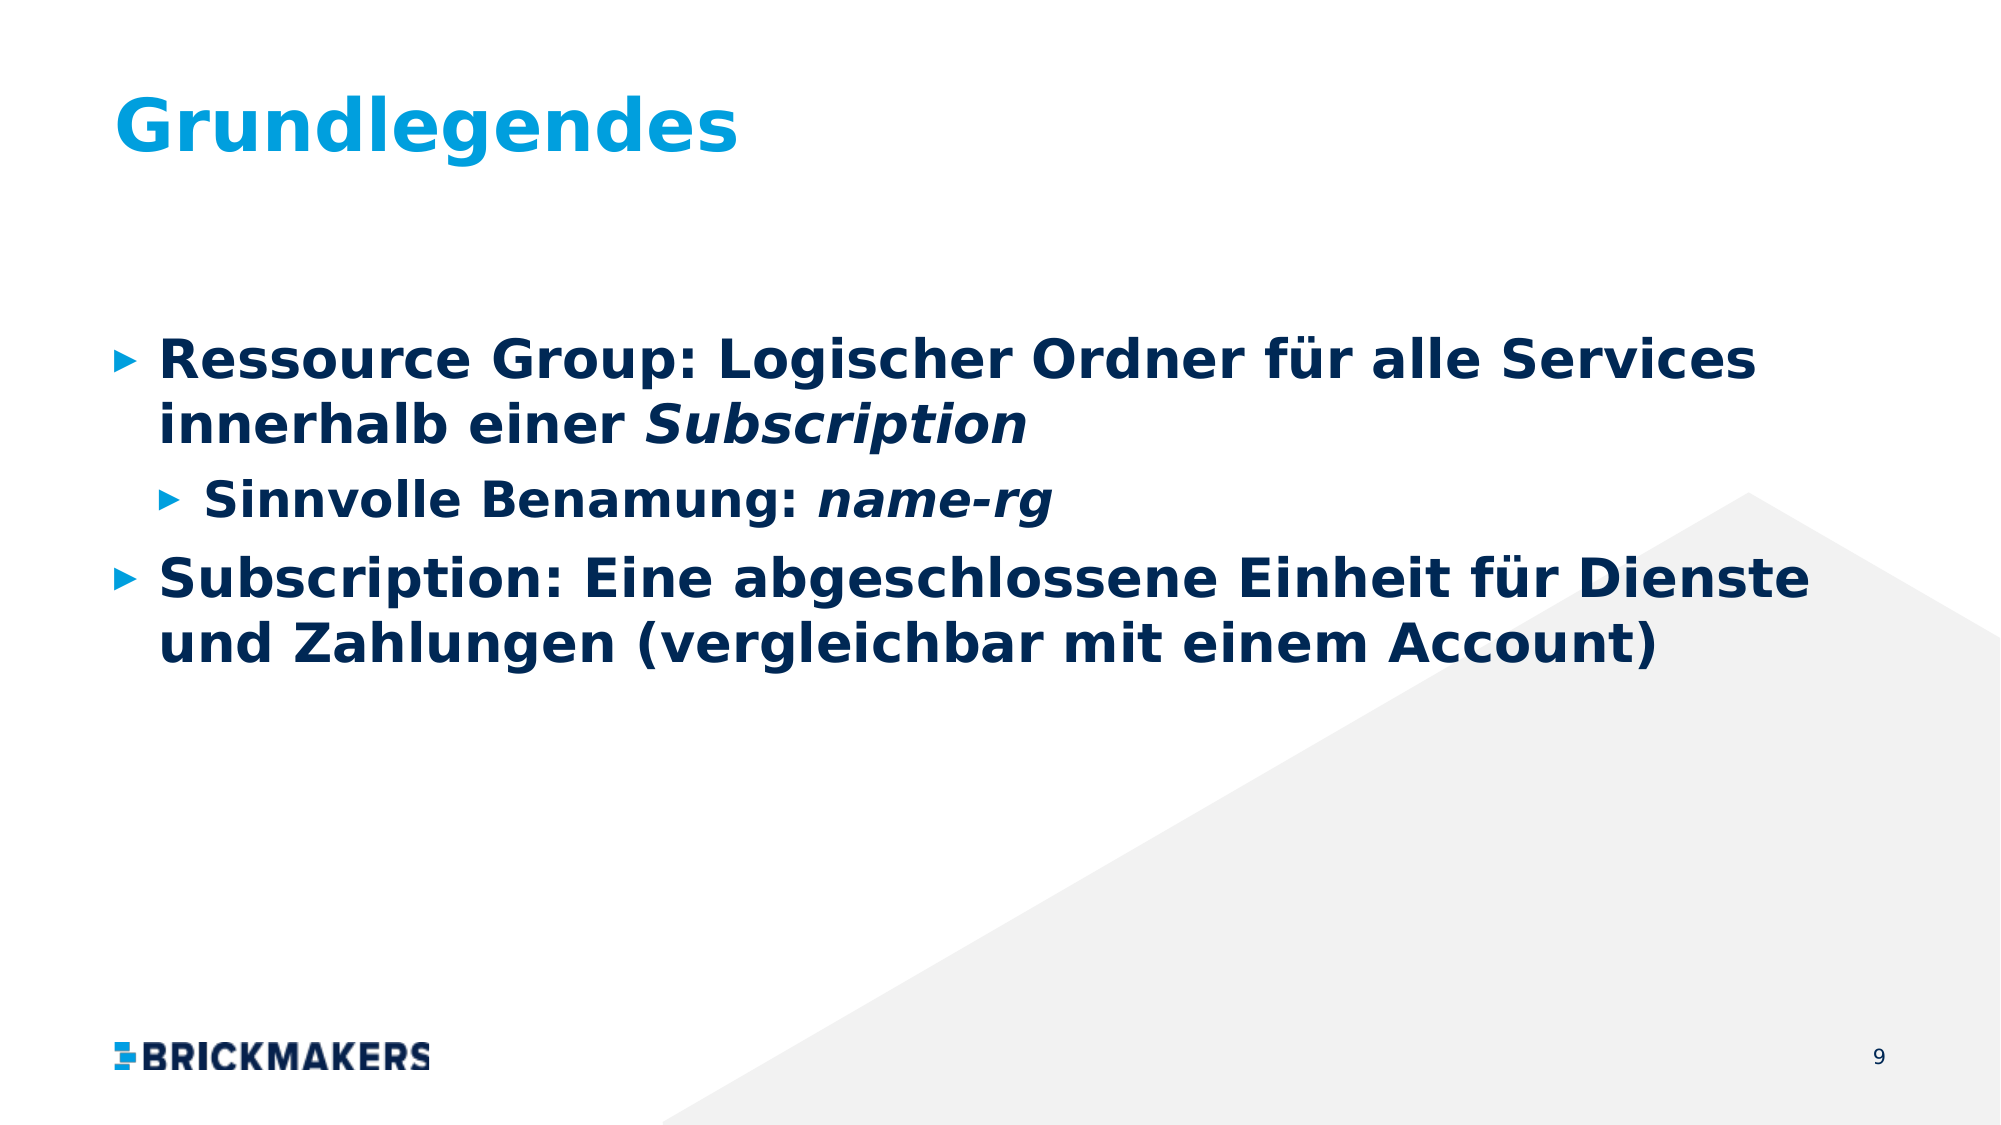

# Grundlegendes
Ressource Group: Logischer Ordner für alle Services innerhalb einer Subscription
Sinnvolle Benamung: name-rg
Subscription: Eine abgeschlossene Einheit für Dienste und Zahlungen (vergleichbar mit einem Account)
9